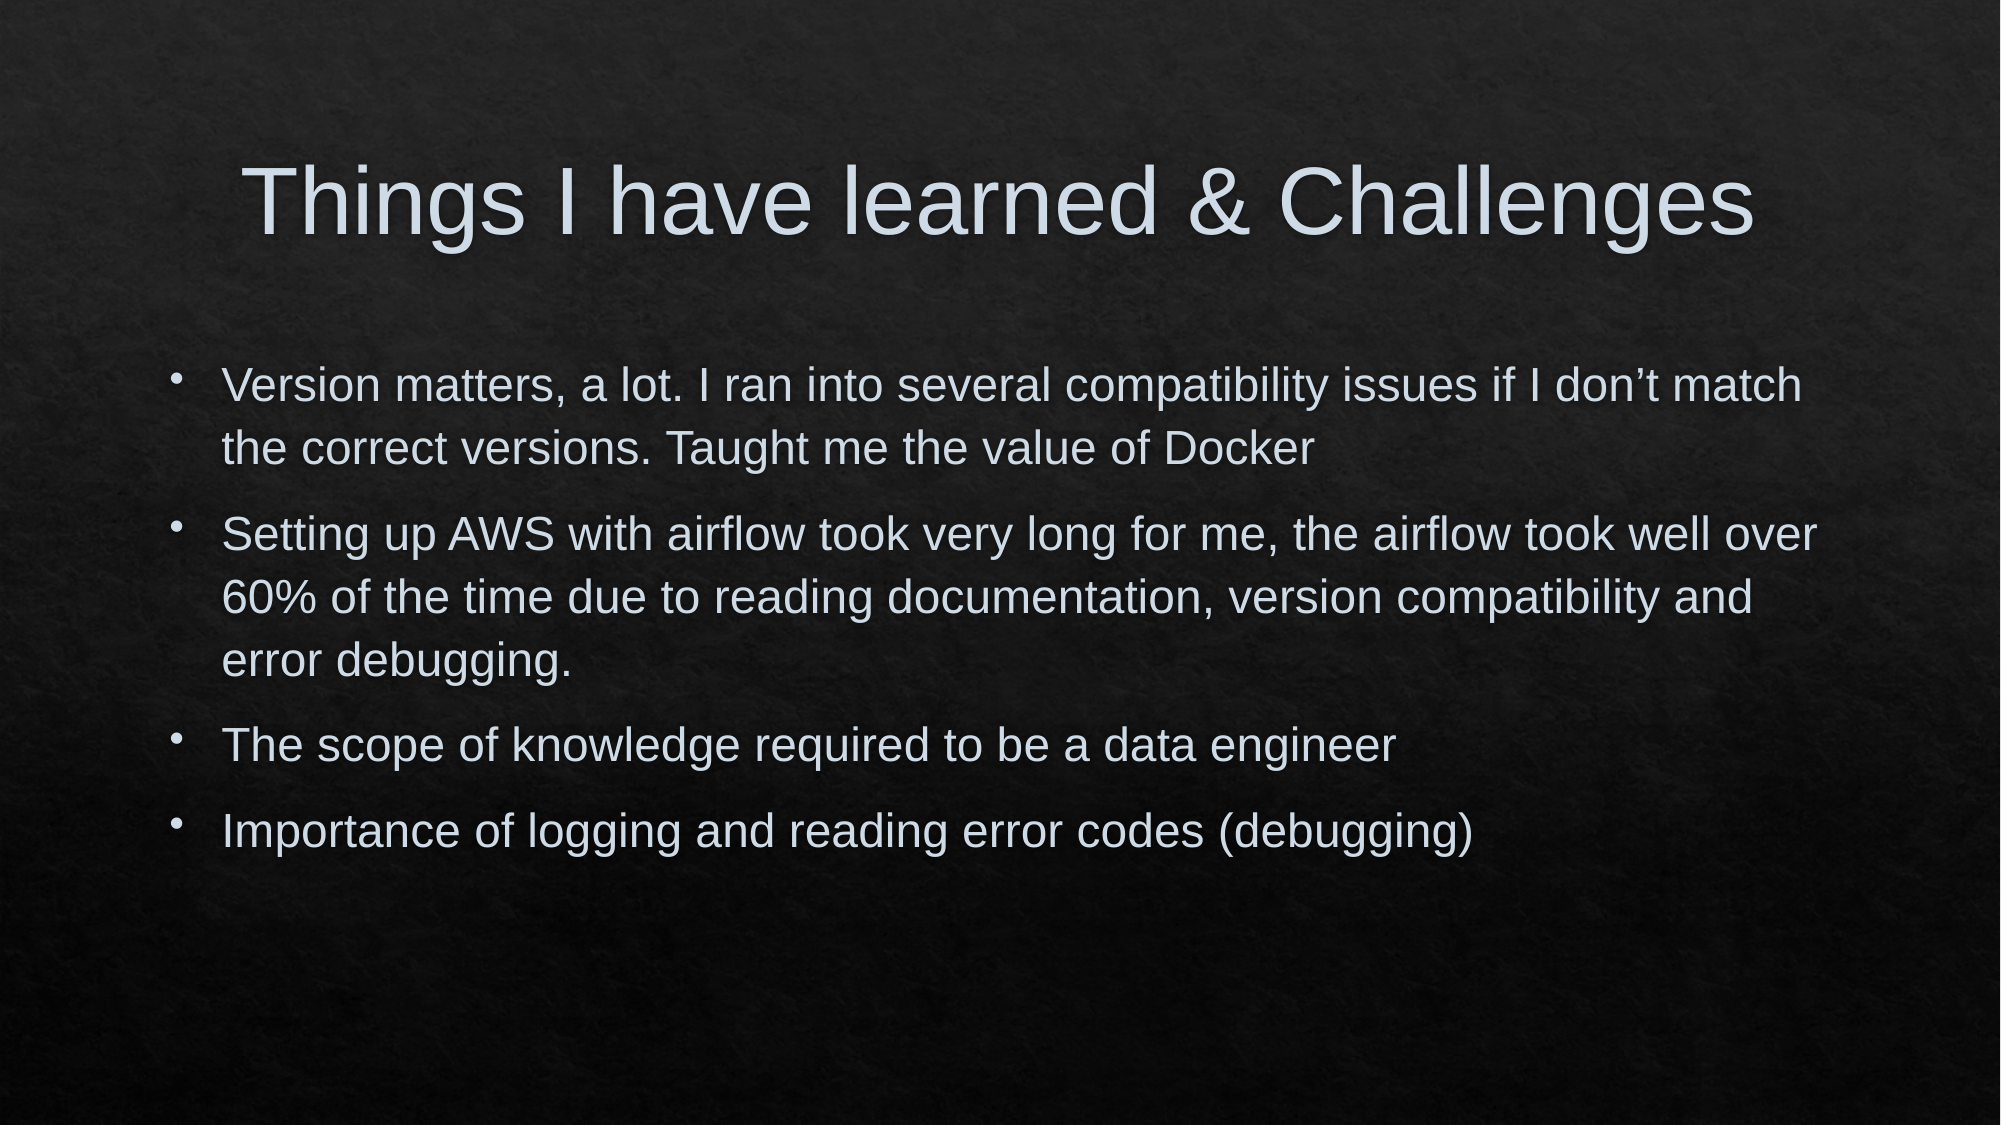

# Things I have learned & Challenges
Version matters, a lot. I ran into several compatibility issues if I don’t match the correct versions. Taught me the value of Docker
Setting up AWS with airflow took very long for me, the airflow took well over 60% of the time due to reading documentation, version compatibility and error debugging.
The scope of knowledge required to be a data engineer
Importance of logging and reading error codes (debugging)